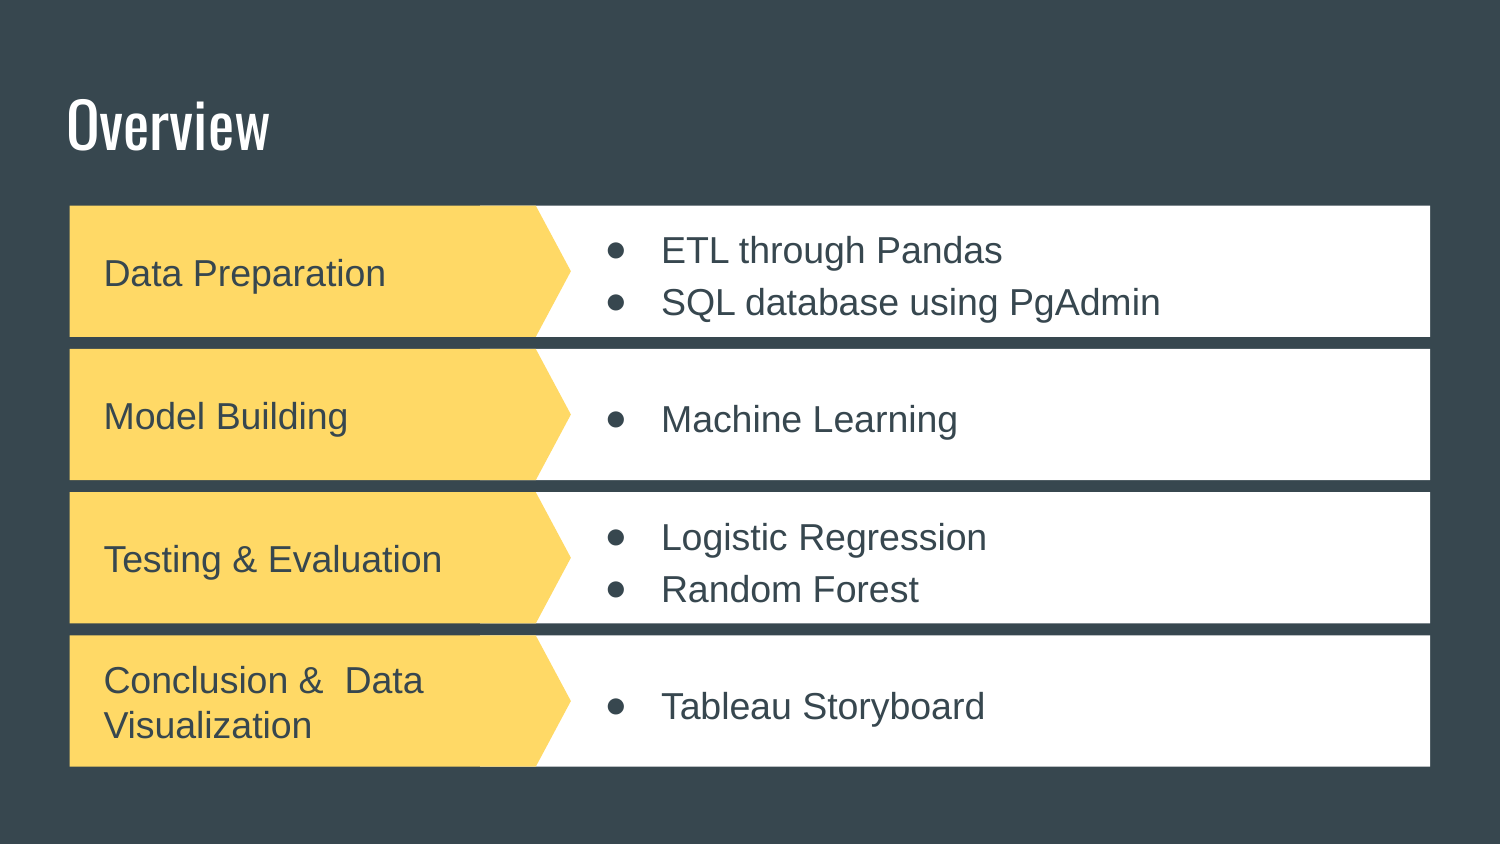

# Overview

ETL through Pandas
SQL database using PgAdmin
Data Preparation

Model Building
Machine Learning

Testing & Evaluation
Logistic Regression
Random Forest
Conclusion &  Data Visualization

Tableau Storyboard